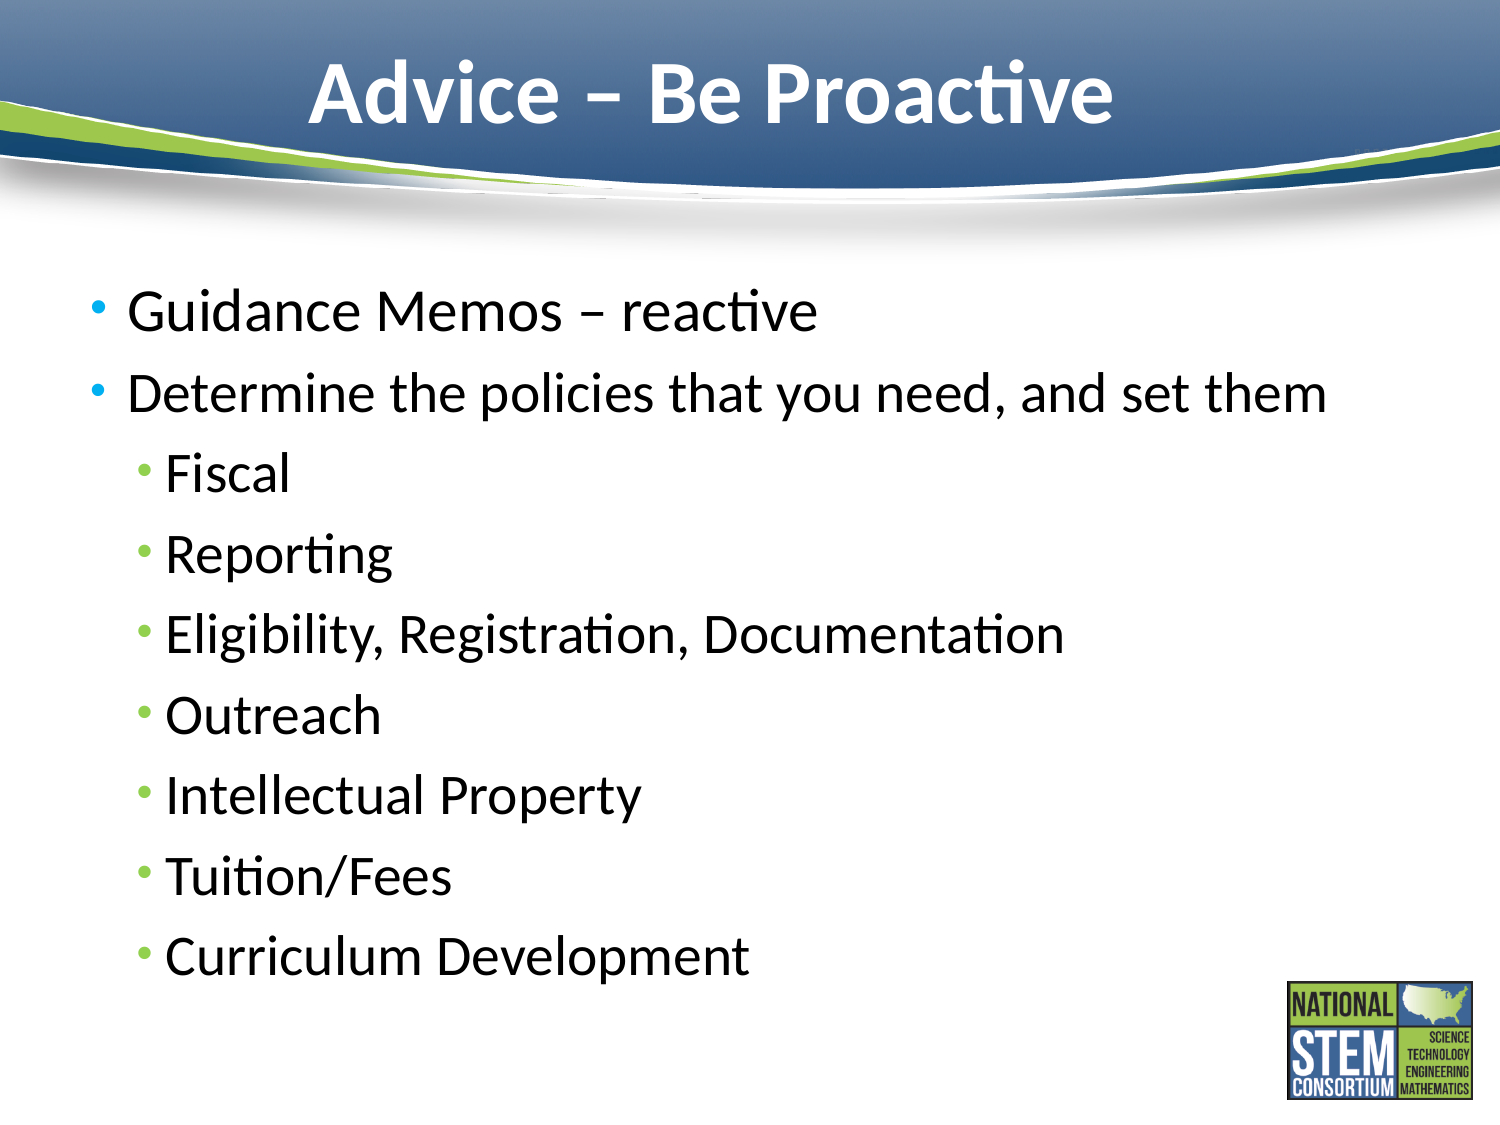

# Advice – Be Proactive
Guidance Memos – reactive
Determine the policies that you need, and set them
Fiscal
Reporting
Eligibility, Registration, Documentation
Outreach
Intellectual Property
Tuition/Fees
Curriculum Development